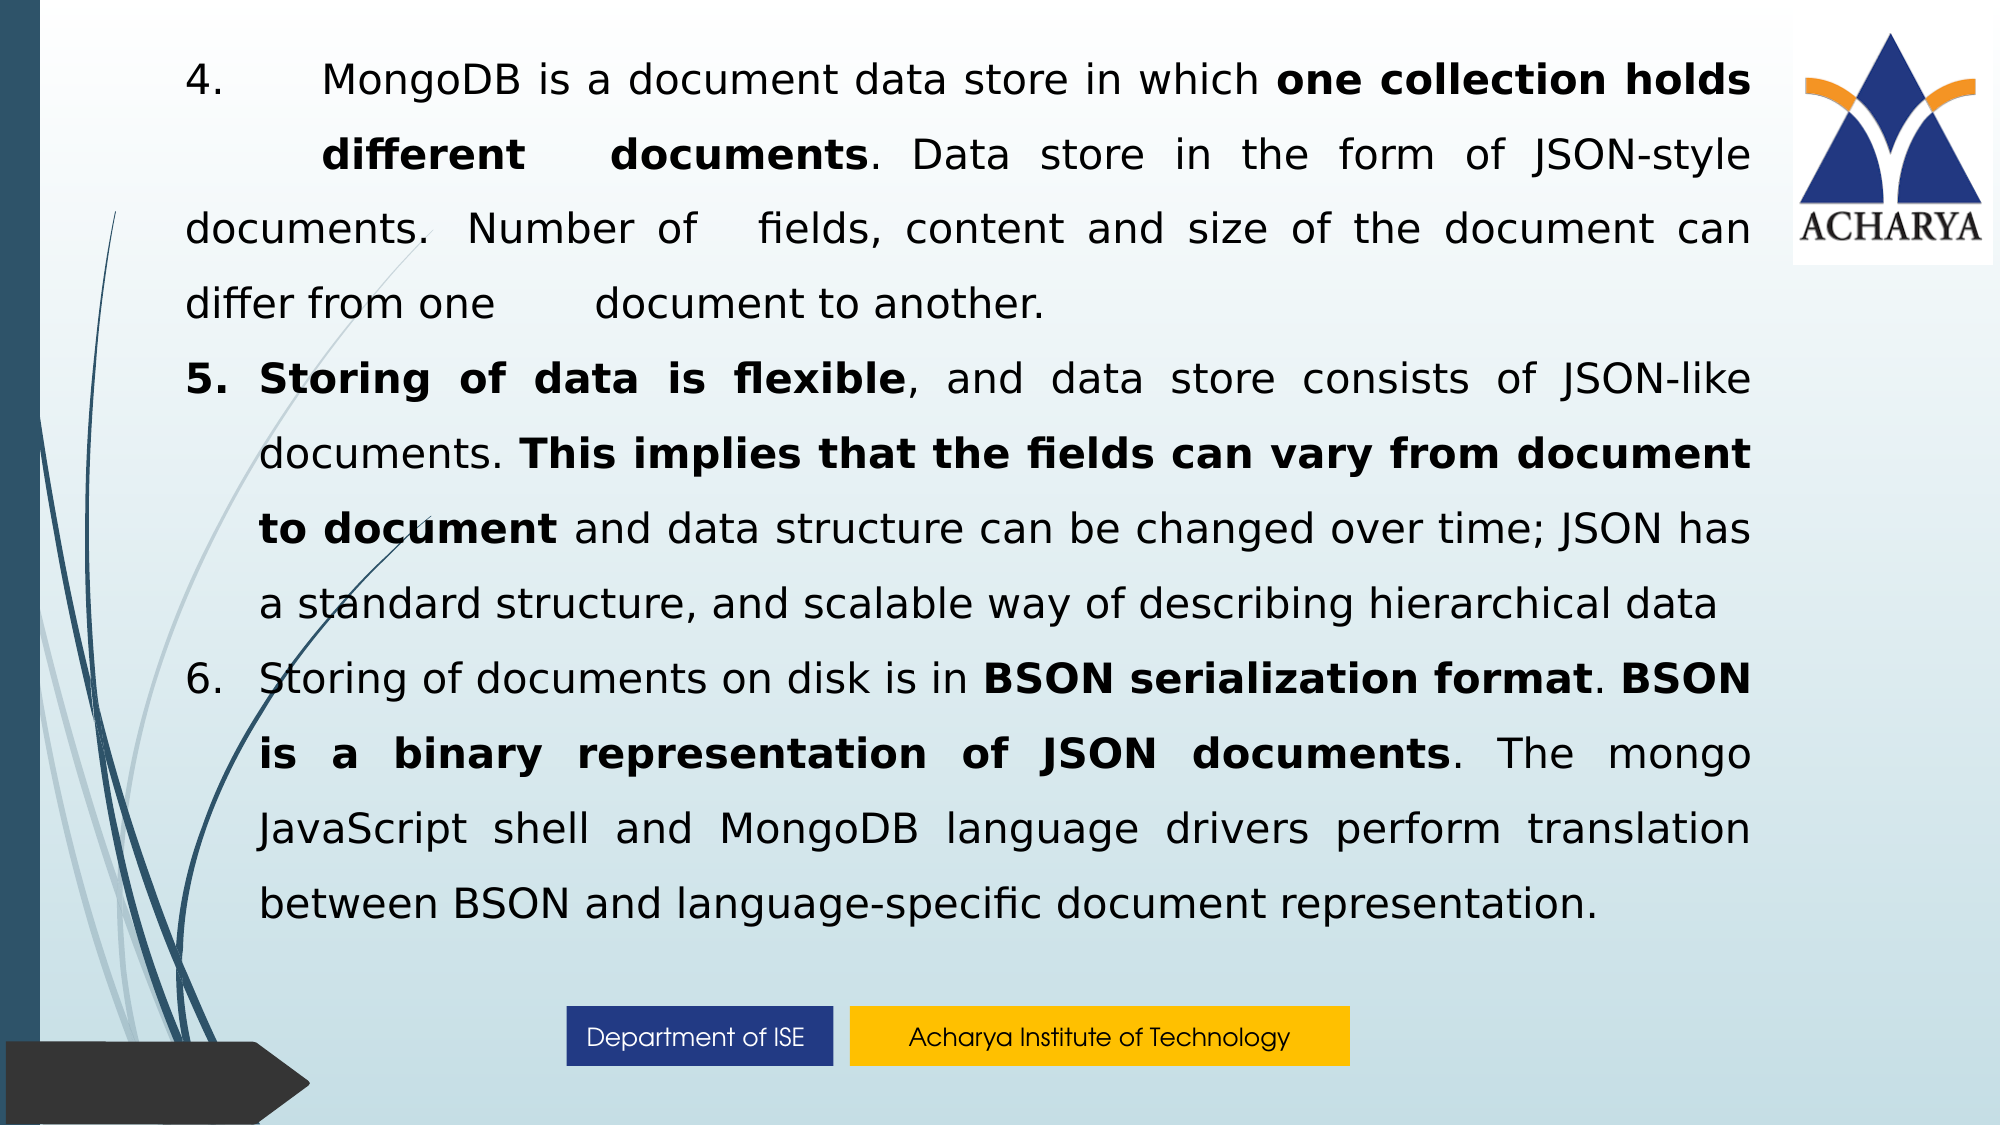

4.	MongoDB is a document data store in which one collection holds 	different 	documents. Data store in the form of JSON-style documents. 	Number of 	fields, content and size of the document can differ from one 	document to another.
Storing of data is flexible, and data store consists of JSON-like documents. This implies that the fields can vary from document to document and data structure can be changed over time; JSON has a standard structure, and scalable way of describing hierarchical data
Storing of documents on disk is in BSON serialization format. BSON is a binary representation of JSON documents. The mongo JavaScript shell and MongoDB language drivers perform translation between BSON and language-specific document representation.